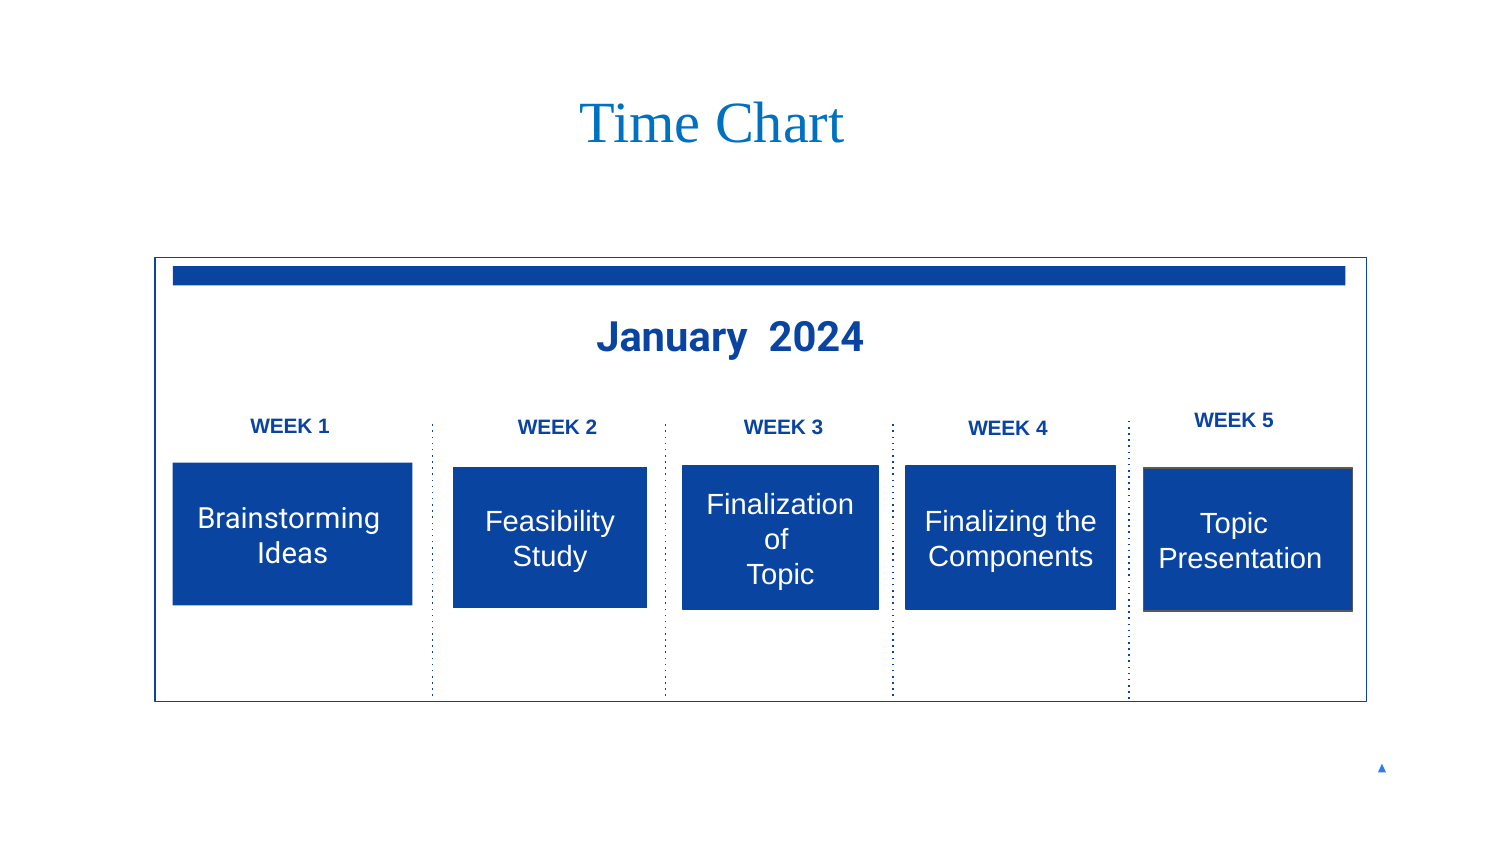

# Time Chart

January  2024
WEEK 1
WEEK 5

Brainstorming
Ideas
WEEK 2
WEEK 3

WEEK 4

Feasibility Study
Finalization
of
Topic
Finalizing the
Components
     Topic
Presentation